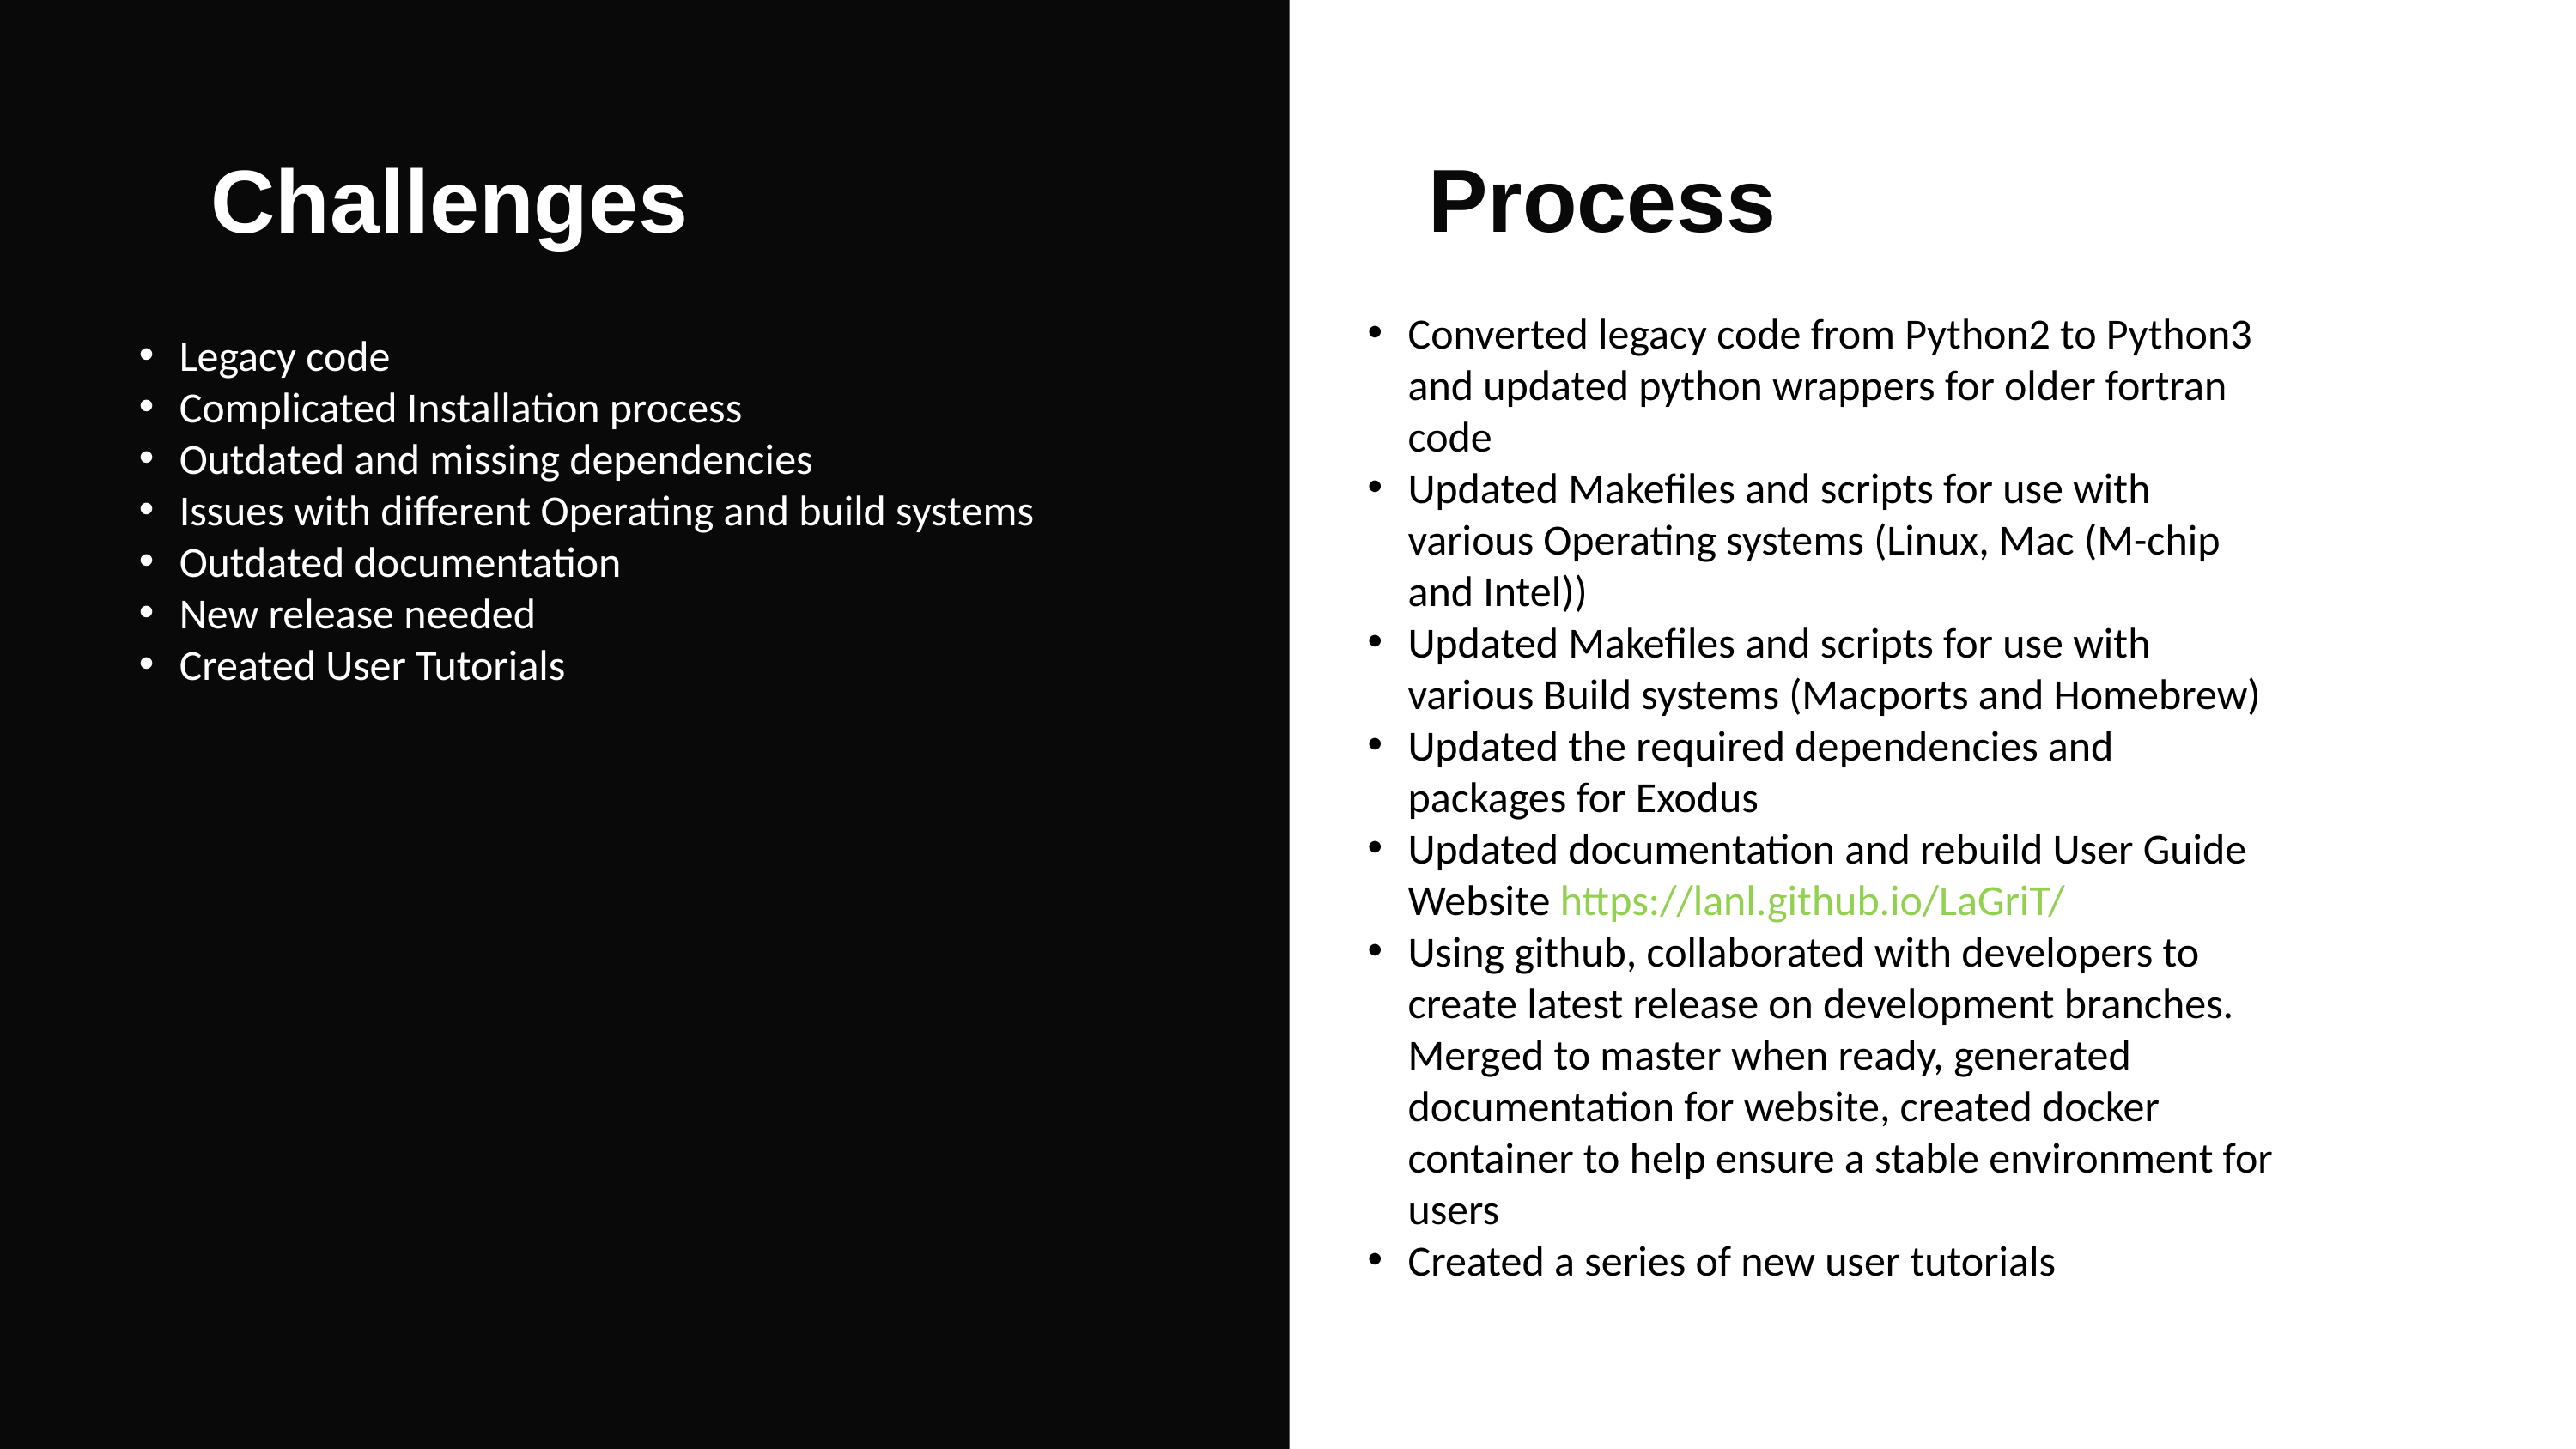

Process
Challenges
Converted legacy code from Python2 to Python3 and updated python wrappers for older fortran code
Updated Makefiles and scripts for use with various Operating systems (Linux, Mac (M-chip and Intel))
Updated Makefiles and scripts for use with various Build systems (Macports and Homebrew)
Updated the required dependencies and packages for Exodus
Updated documentation and rebuild User Guide Website https://lanl.github.io/LaGriT/
Using github, collaborated with developers to create latest release on development branches. Merged to master when ready, generated documentation for website, created docker container to help ensure a stable environment for users
Created a series of new user tutorials
Legacy code
Complicated Installation process
Outdated and missing dependencies
Issues with different Operating and build systems
Outdated documentation
New release needed
Created User Tutorials